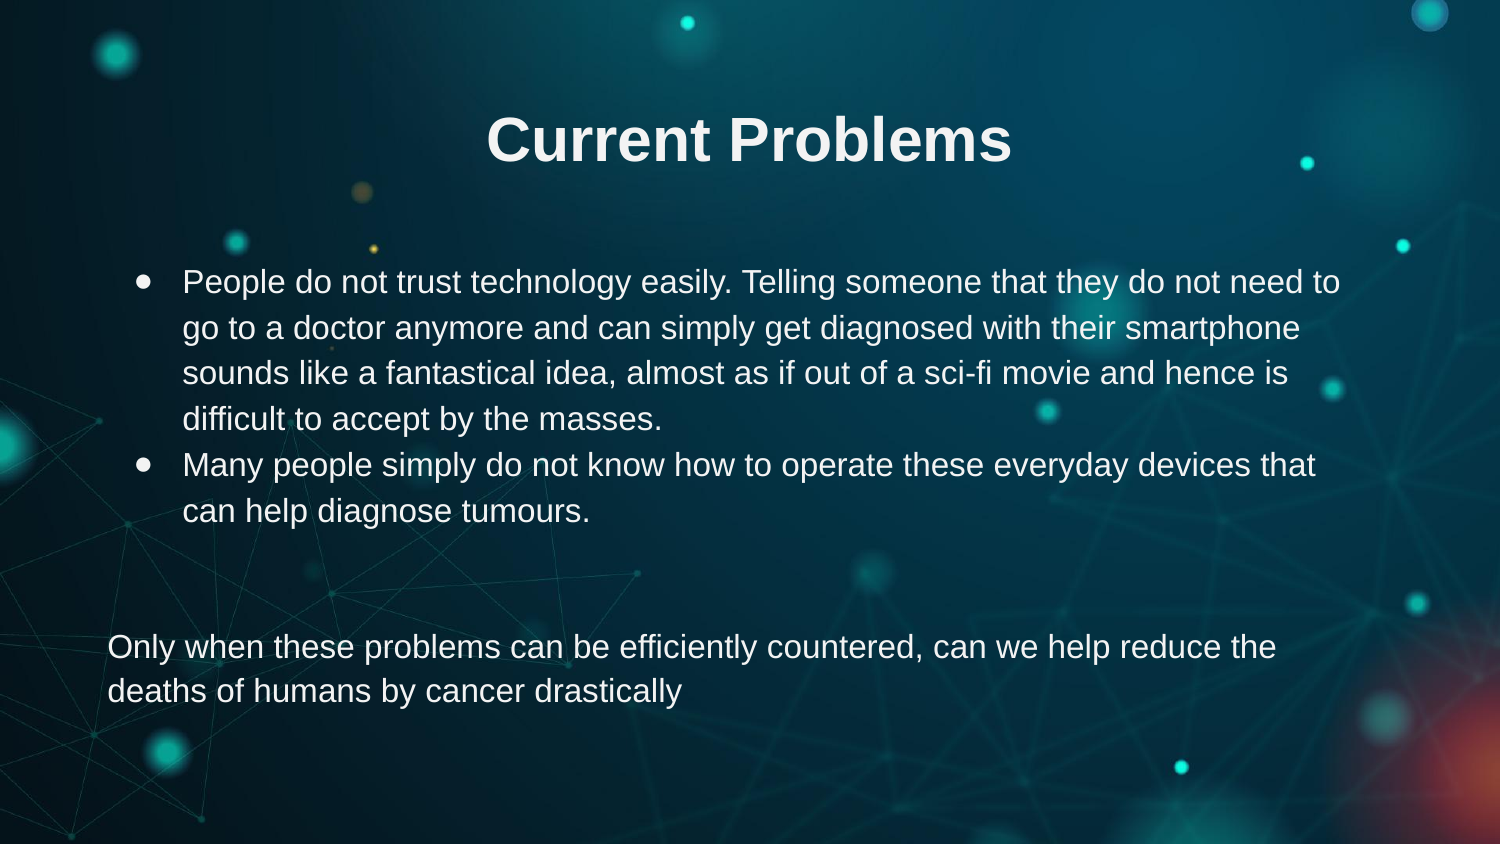

# Current Problems
People do not trust technology easily. Telling someone that they do not need to go to a doctor anymore and can simply get diagnosed with their smartphone sounds like a fantastical idea, almost as if out of a sci-fi movie and hence is difficult to accept by the masses.
Many people simply do not know how to operate these everyday devices that can help diagnose tumours.

Only when these problems can be efficiently countered, can we help reduce the deaths of humans by cancer drastically